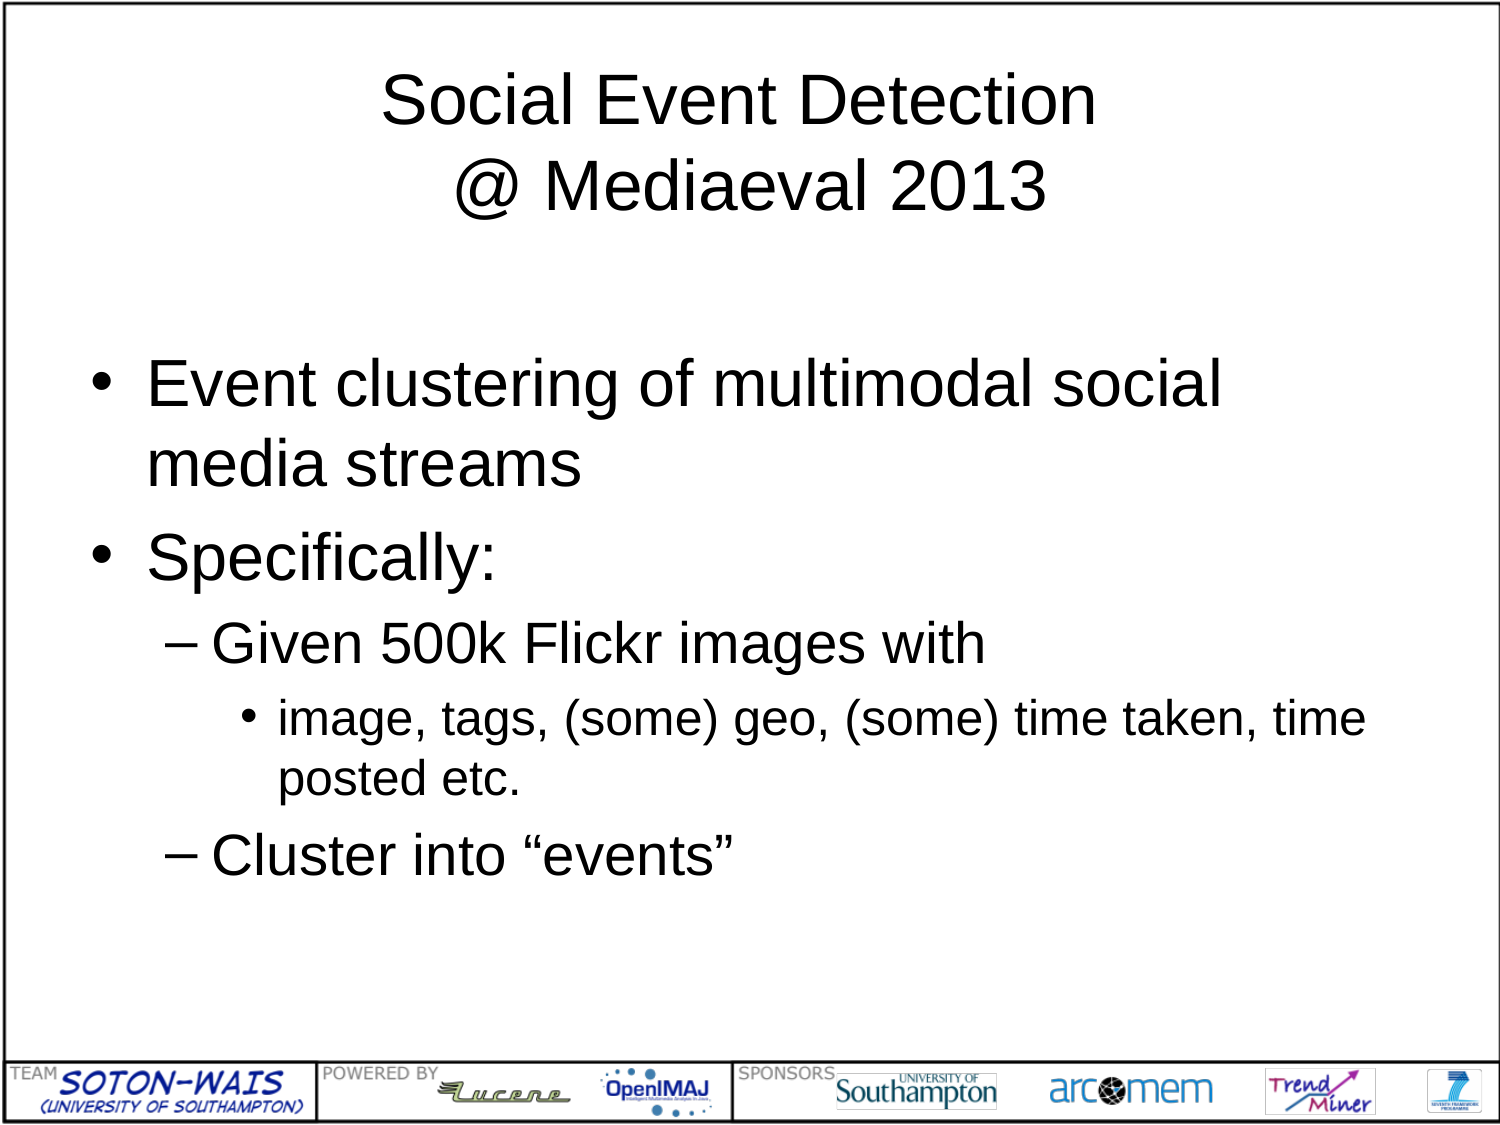

# Social Event Detection @ Mediaeval 2013
Event clustering of multimodal social media streams
Specifically:
Given 500k Flickr images with
image, tags, (some) geo, (some) time taken, time posted etc.
Cluster into “events”